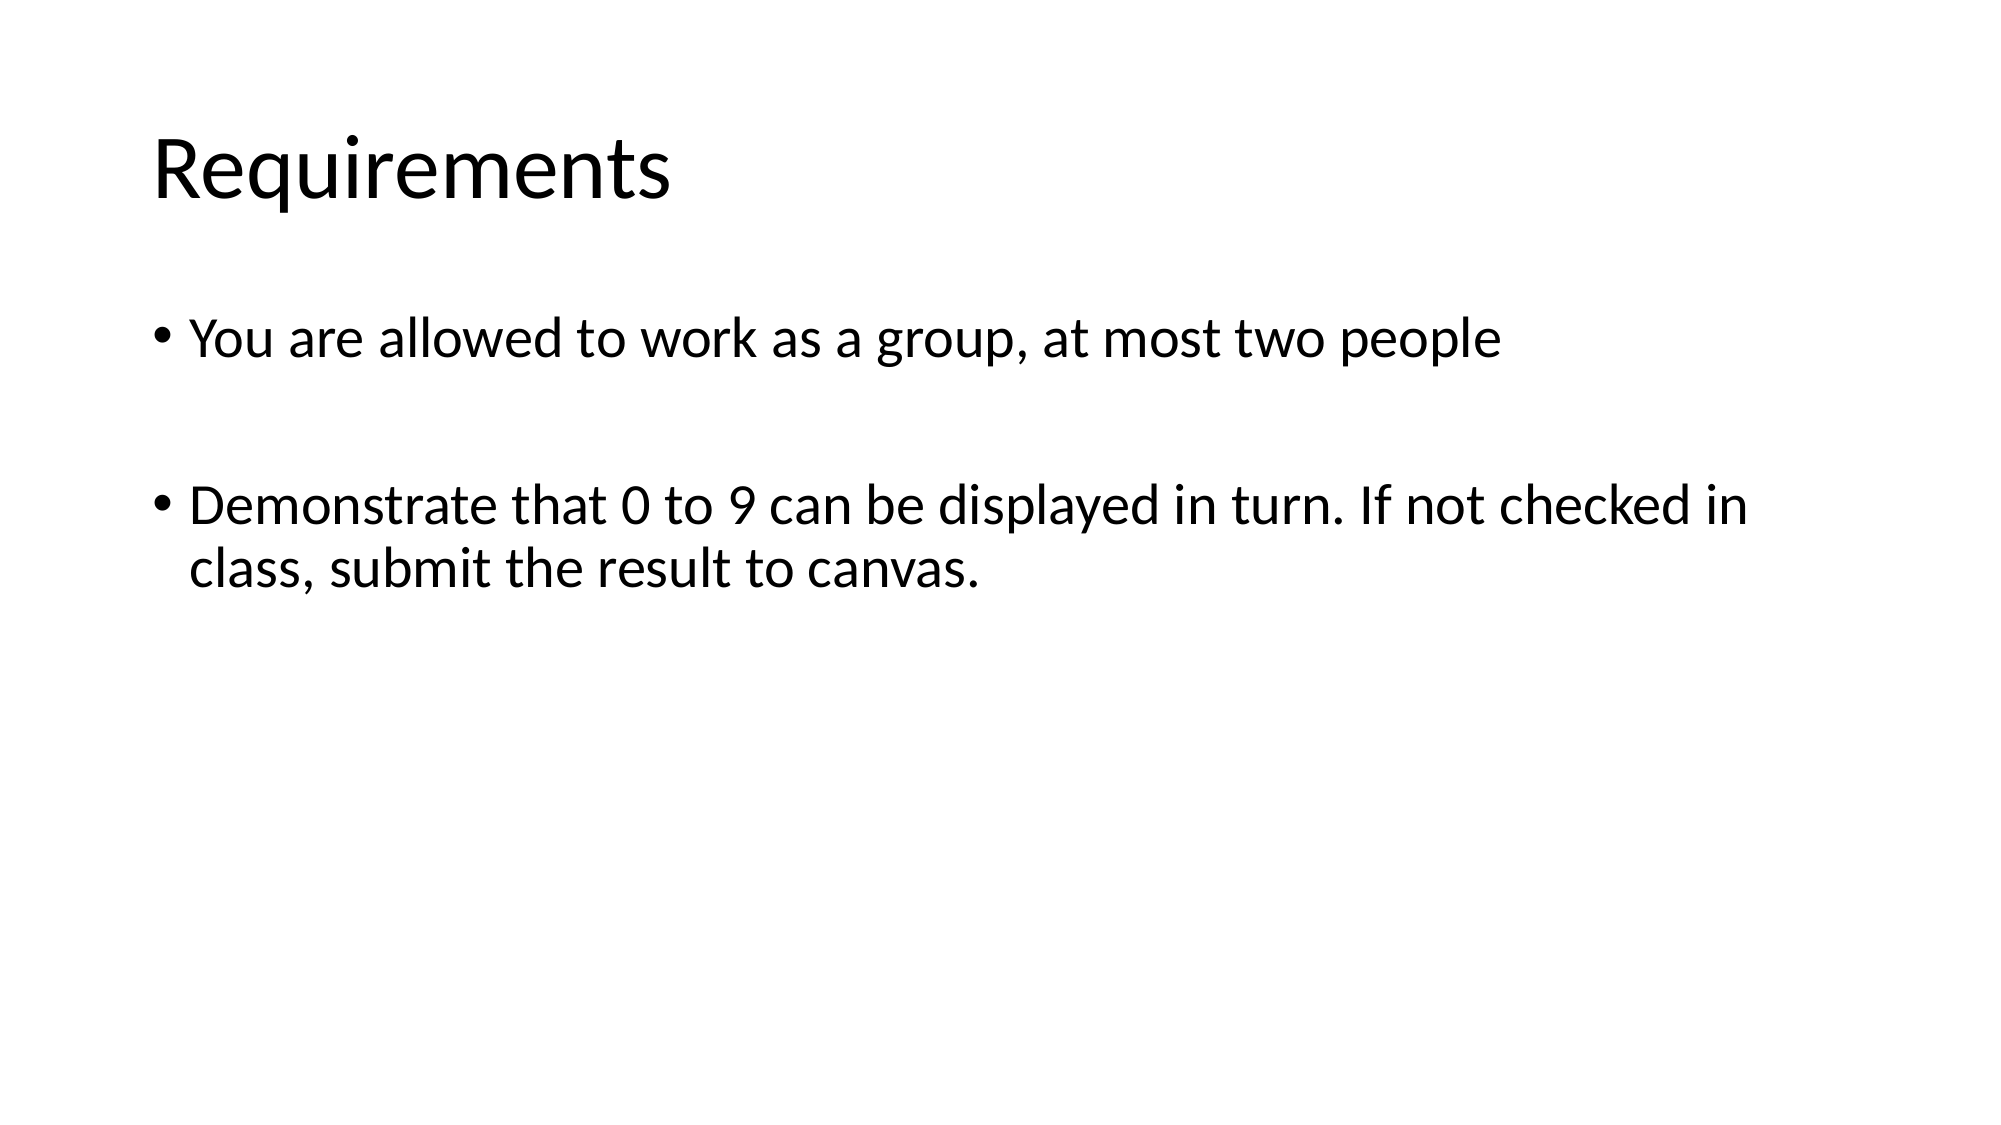

# Requirements
You are allowed to work as a group, at most two people

Demonstrate that 0 to 9 can be displayed in turn. If not checked in class, submit the result to canvas.